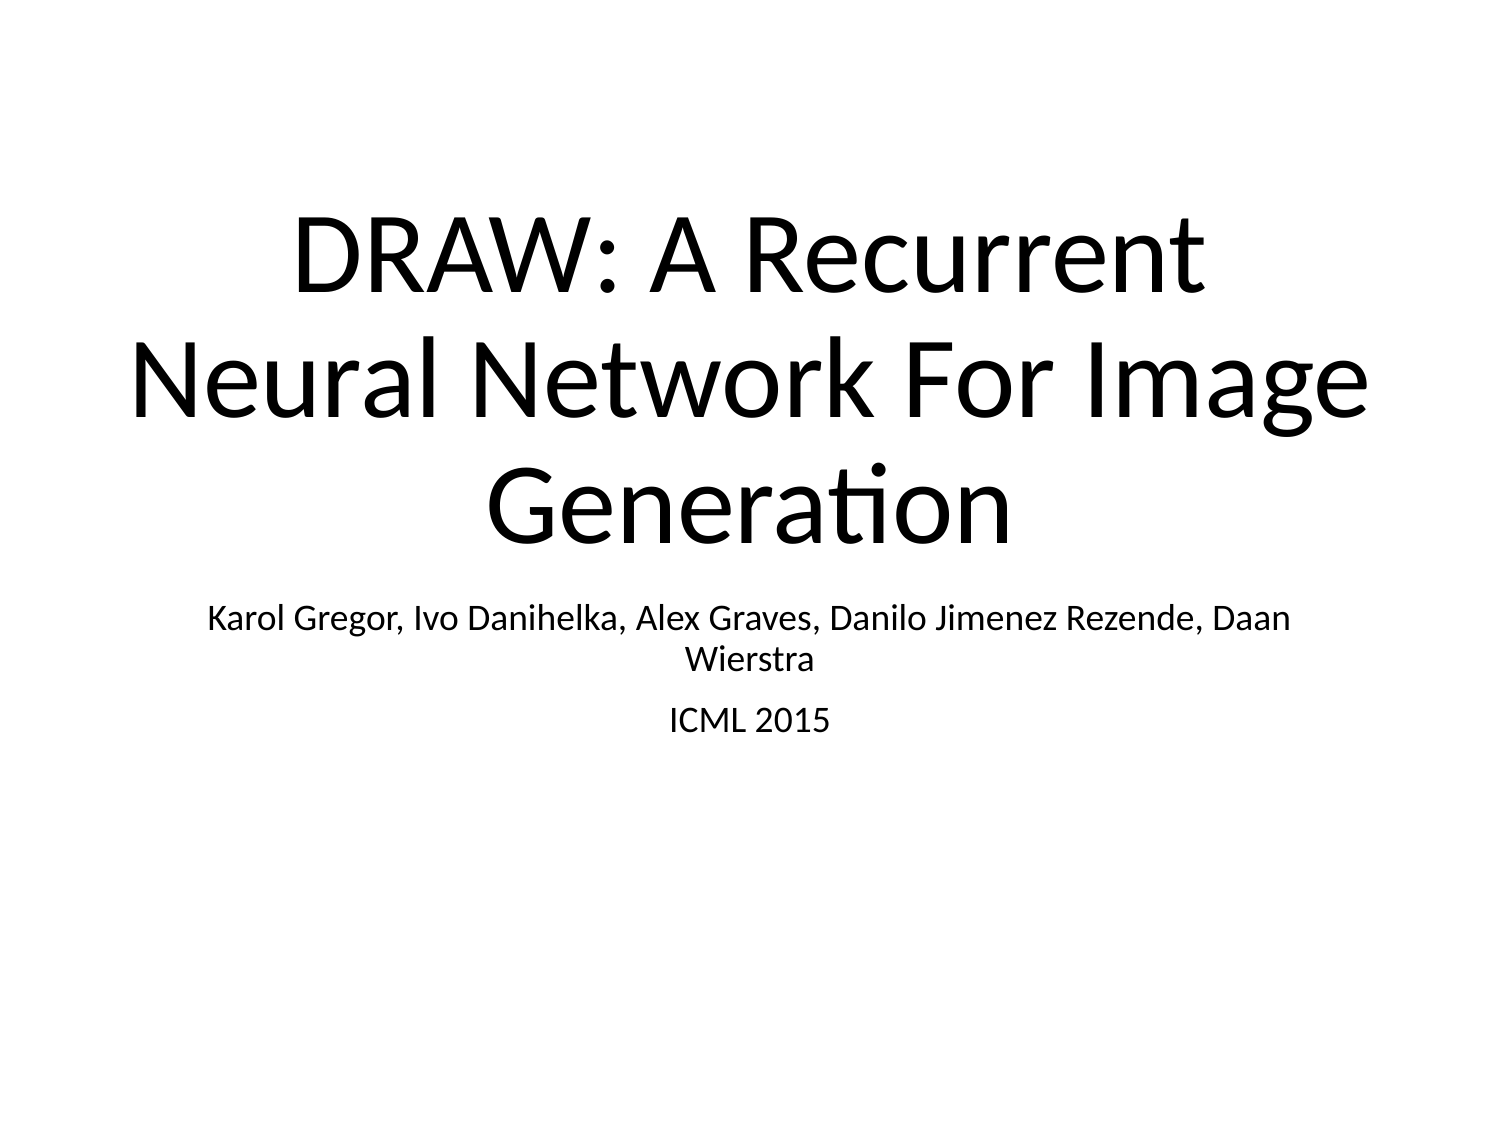

# DRAW: A Recurrent Neural Network For Image Generation
Karol Gregor, Ivo Danihelka, Alex Graves, Danilo Jimenez Rezende, Daan Wierstra
ICML 2015